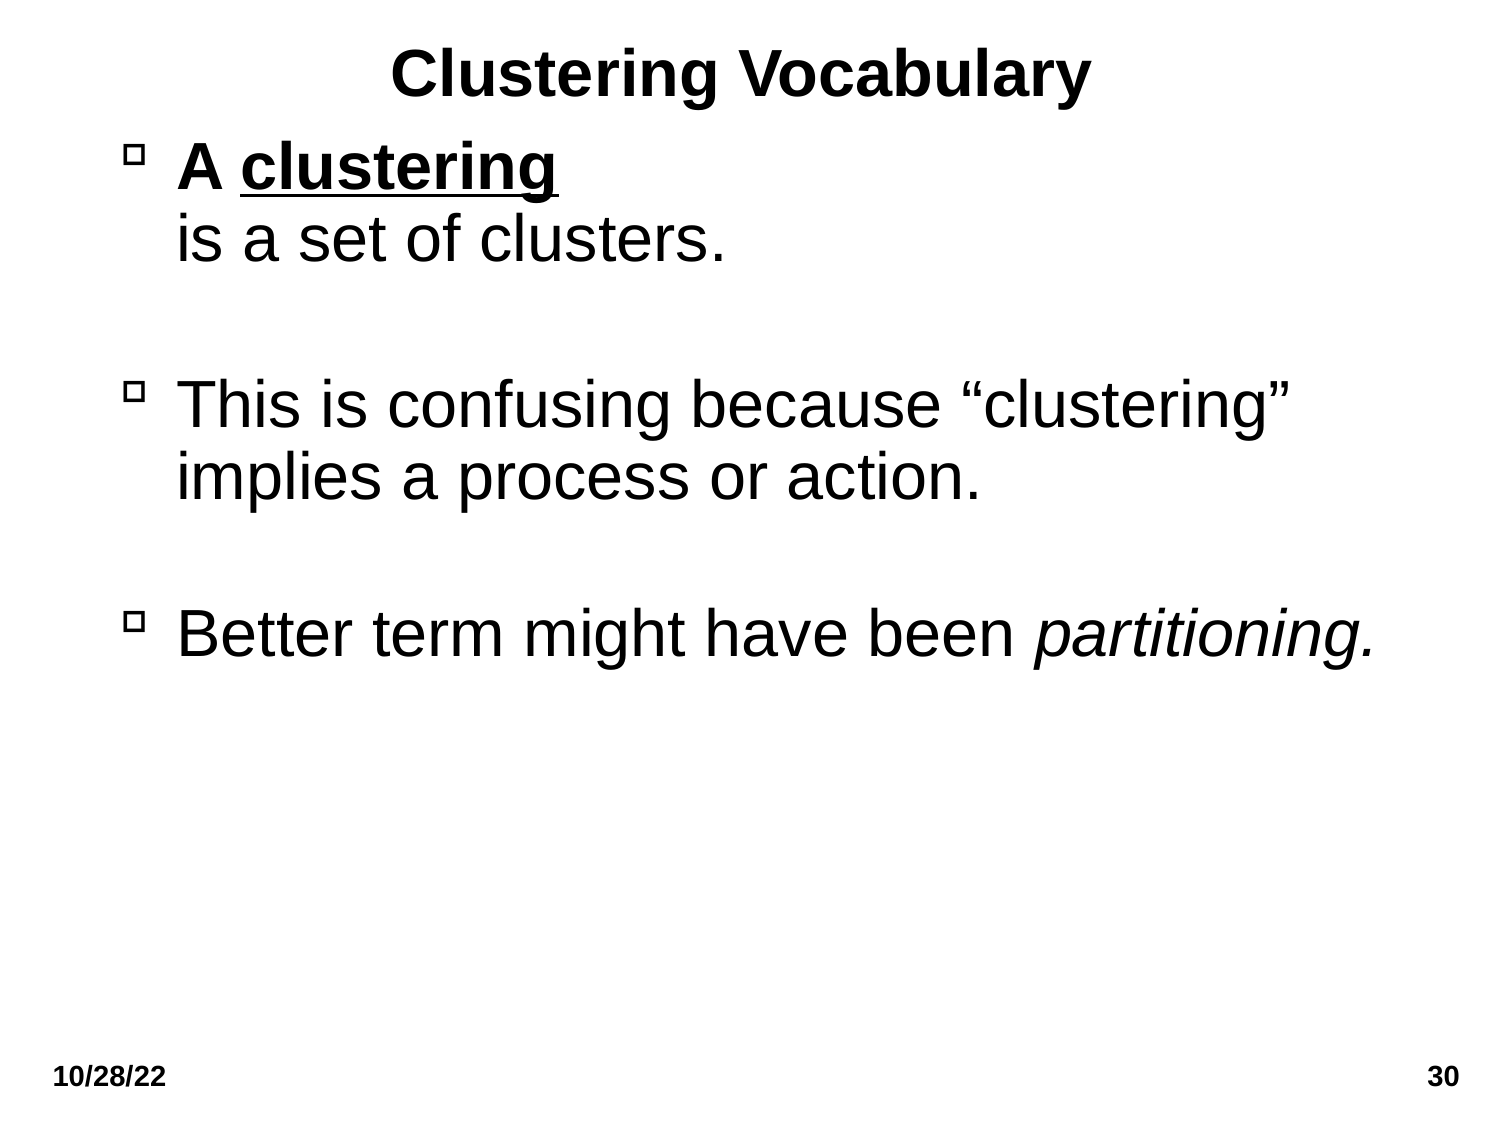

# Clustering Vocabulary
A clustering
is a set of clusters.
This is confusing because “clustering” implies a process or action.
Better term might have been partitioning.
10/28/22
30